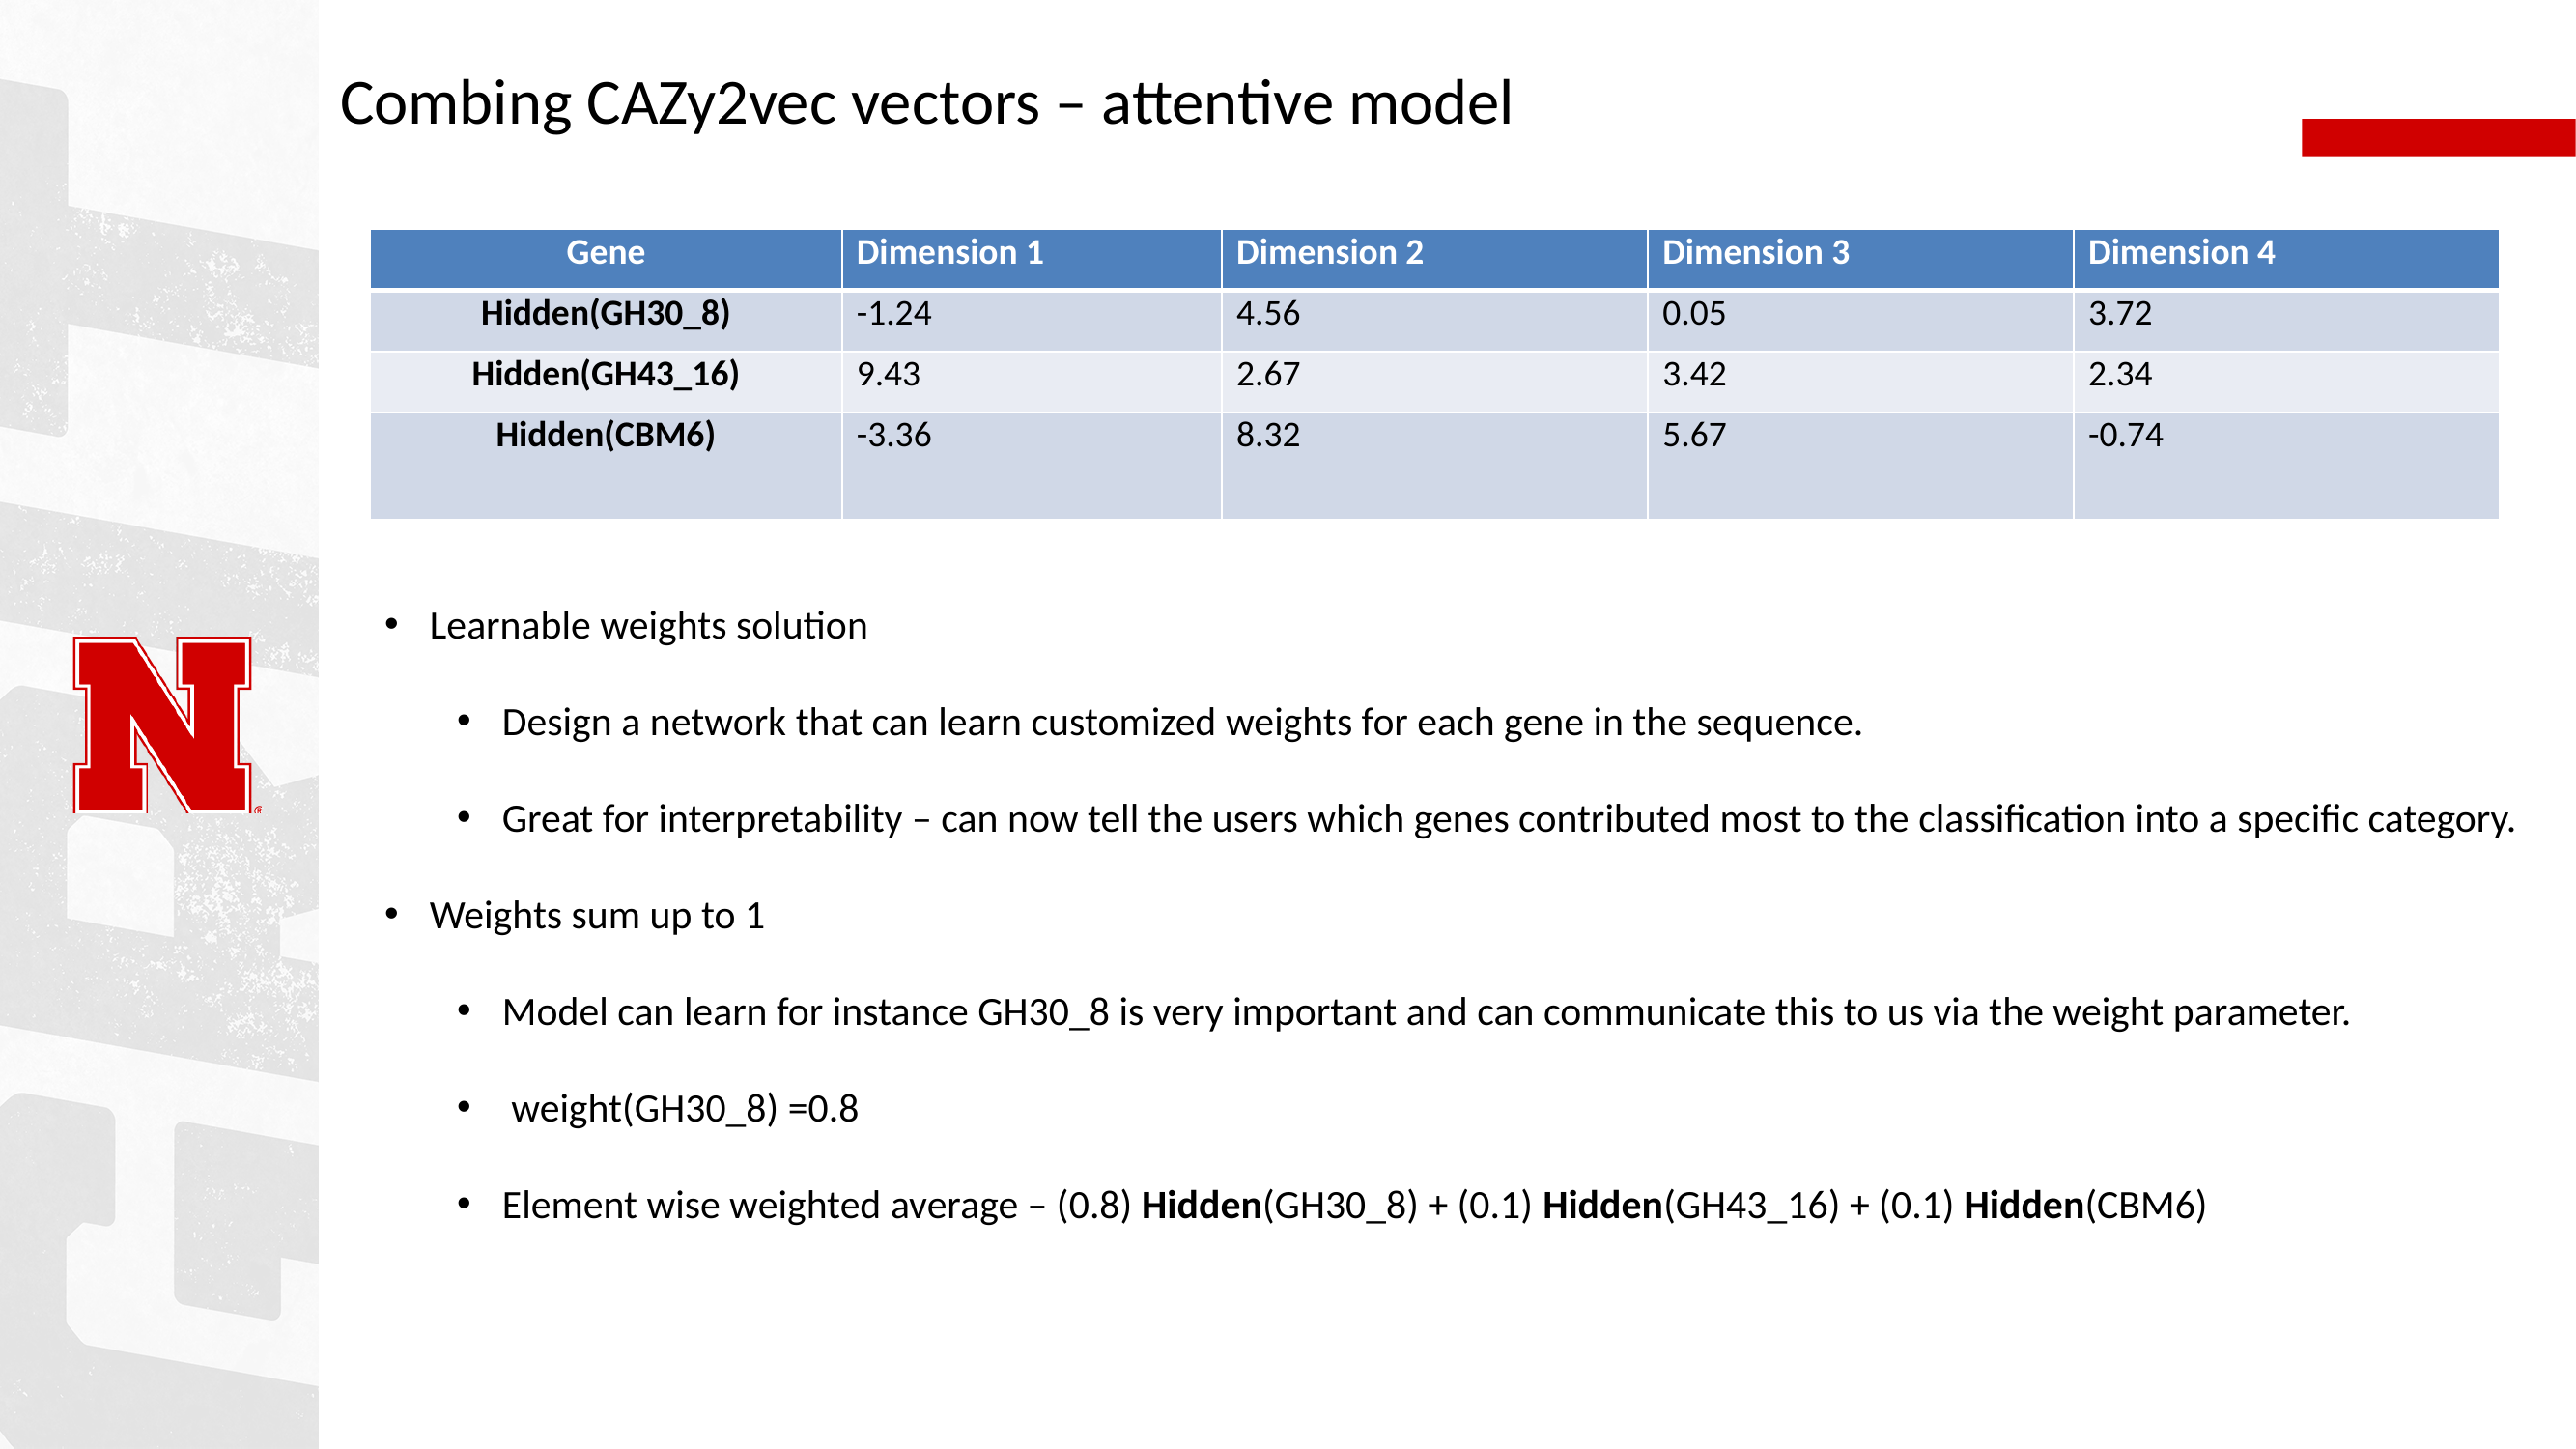

# Combing CAZy2vec vectors – attentive model
| Gene | Dimension 1 | Dimension 2 | Dimension 3 | Dimension 4 |
| --- | --- | --- | --- | --- |
| Hidden(GH30\_8) | -1.24 | 4.56 | 0.05 | 3.72 |
| Hidden(GH43\_16) | 9.43 | 2.67 | 3.42 | 2.34 |
| Hidden(CBM6) | -3.36 | 8.32 | 5.67 | -0.74 |
Learnable weights solution

Design a network that can learn customized weights for each gene in the sequence.
Great for interpretability – can now tell the users which genes contributed most to the classification into a specific category.
Weights sum up to 1

Model can learn for instance GH30_8 is very important and can communicate this to us via the weight parameter.

 weight(GH30_8) =0.8

Element wise weighted average – (0.8) Hidden(GH30_8) + (0.1) Hidden(GH43_16) + (0.1) Hidden(CBM6)